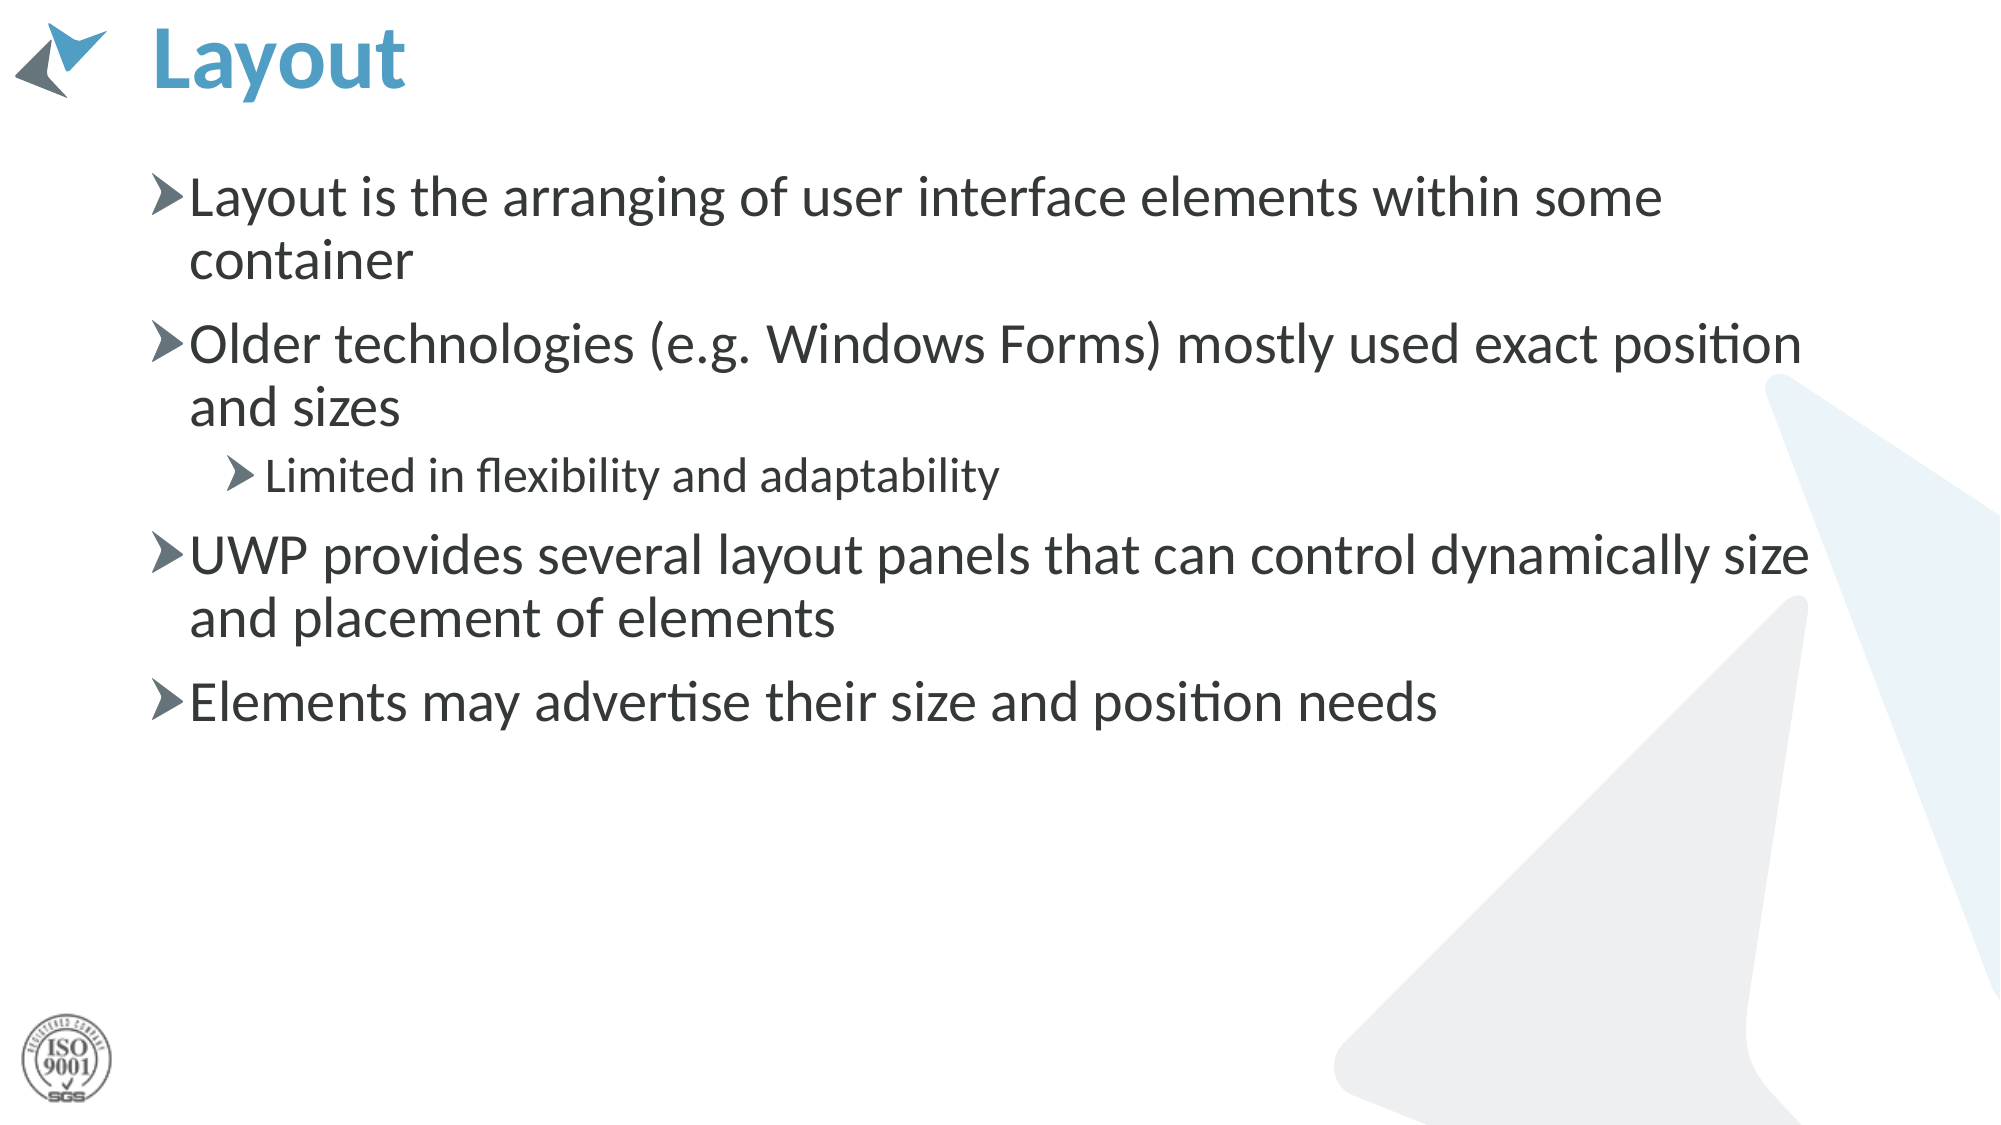

# Layout
Layout is the arranging of user interface elements within some container
Older technologies (e.g. Windows Forms) mostly used exact position and sizes
Limited in flexibility and adaptability
UWP provides several layout panels that can control dynamically size and placement of elements
Elements may advertise their size and position needs